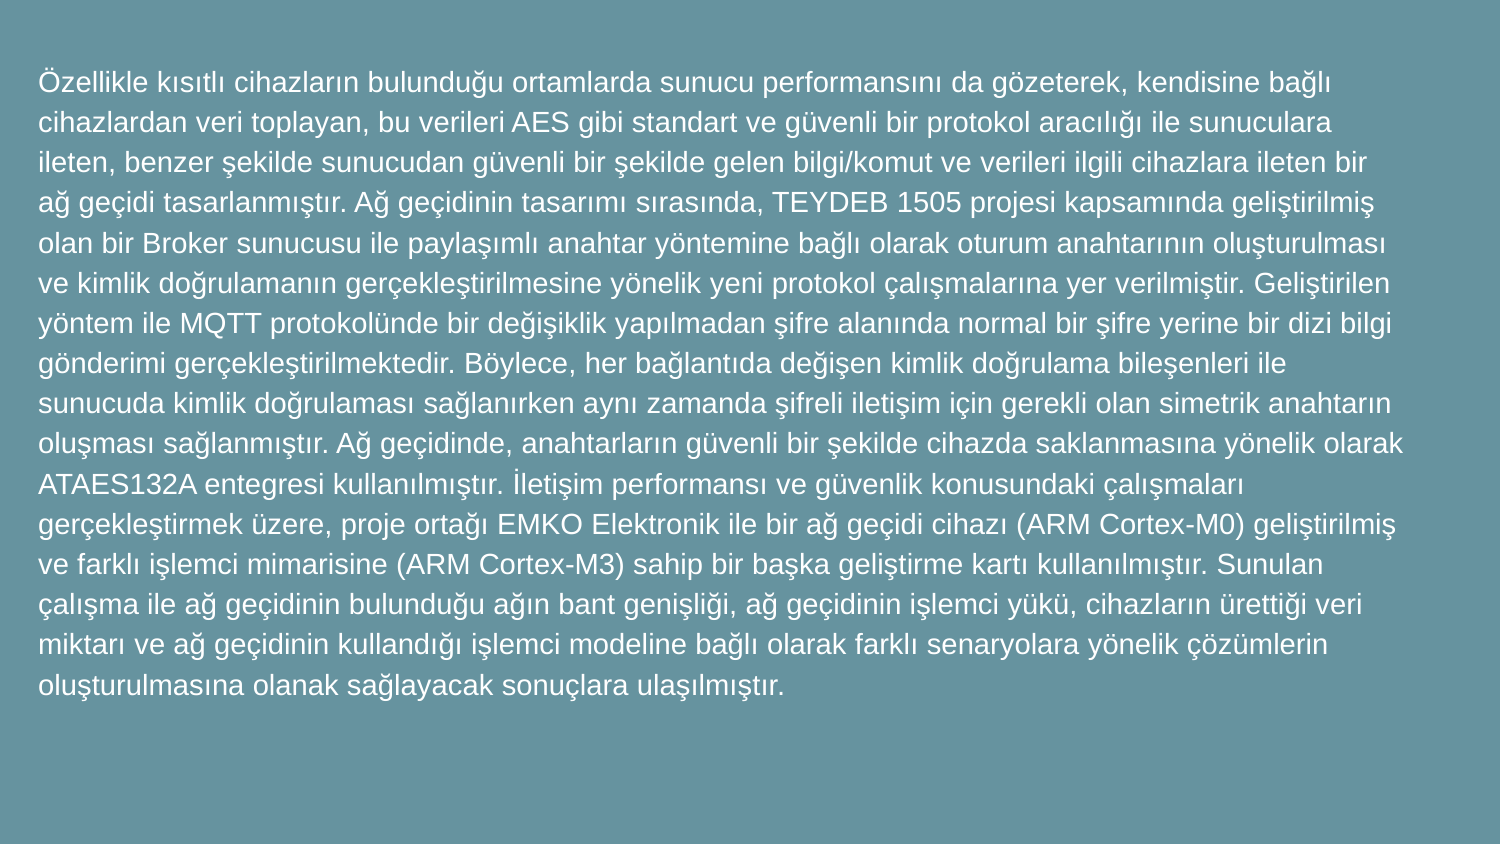

Özellikle kısıtlı cihazların bulunduğu ortamlarda sunucu performansını da gözeterek, kendisine bağlı cihazlardan veri toplayan, bu verileri AES gibi standart ve güvenli bir protokol aracılığı ile sunuculara ileten, benzer şekilde sunucudan güvenli bir şekilde gelen bilgi/komut ve verileri ilgili cihazlara ileten bir ağ geçidi tasarlanmıştır. Ağ geçidinin tasarımı sırasında, TEYDEB 1505 projesi kapsamında geliştirilmiş olan bir Broker sunucusu ile paylaşımlı anahtar yöntemine bağlı olarak oturum anahtarının oluşturulması ve kimlik doğrulamanın gerçekleştirilmesine yönelik yeni protokol çalışmalarına yer verilmiştir. Geliştirilen yöntem ile MQTT protokolünde bir değişiklik yapılmadan şifre alanında normal bir şifre yerine bir dizi bilgi gönderimi gerçekleştirilmektedir. Böylece, her bağlantıda değişen kimlik doğrulama bileşenleri ile sunucuda kimlik doğrulaması sağlanırken aynı zamanda şifreli iletişim için gerekli olan simetrik anahtarın oluşması sağlanmıştır. Ağ geçidinde, anahtarların güvenli bir şekilde cihazda saklanmasına yönelik olarak ATAES132A entegresi kullanılmıştır. İletişim performansı ve güvenlik konusundaki çalışmaları gerçekleştirmek üzere, proje ortağı EMKO Elektronik ile bir ağ geçidi cihazı (ARM Cortex-M0) geliştirilmiş ve farklı işlemci mimarisine (ARM Cortex-M3) sahip bir başka geliştirme kartı kullanılmıştır. Sunulan çalışma ile ağ geçidinin bulunduğu ağın bant genişliği, ağ geçidinin işlemci yükü, cihazların ürettiği veri miktarı ve ağ geçidinin kullandığı işlemci modeline bağlı olarak farklı senaryolara yönelik çözümlerin oluşturulmasına olanak sağlayacak sonuçlara ulaşılmıştır.